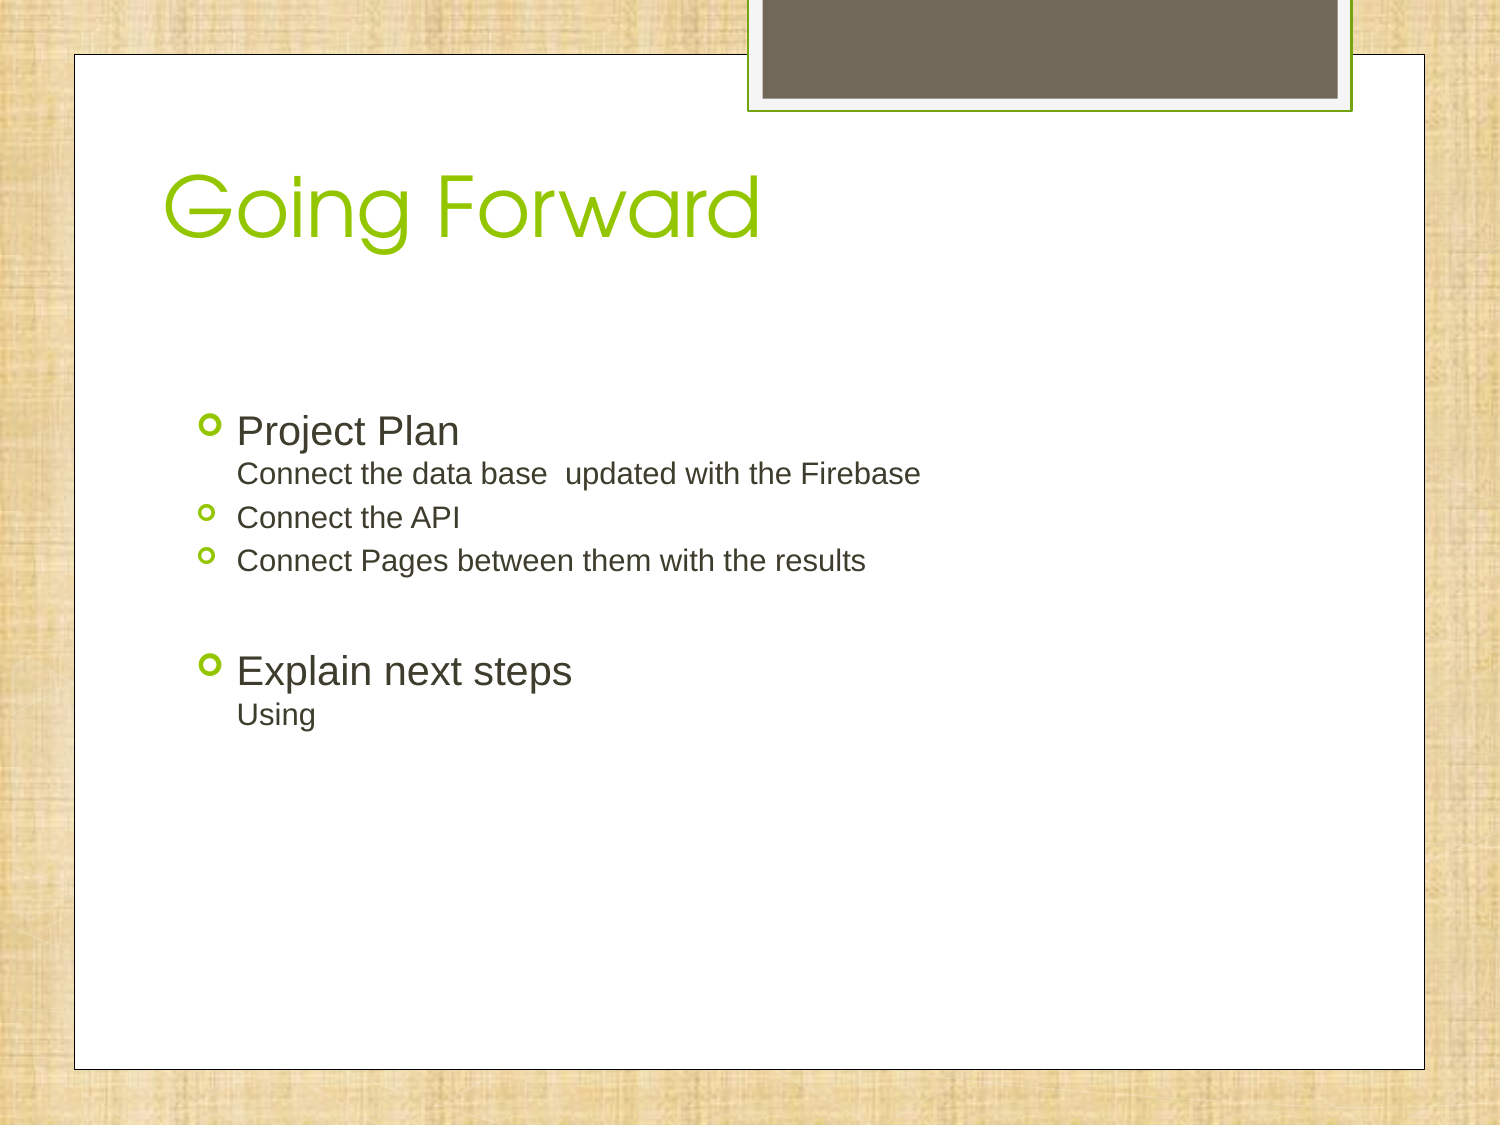

# Going Forward

Project Plan
Connect the data base  updated with the Firebase
Connect the API
Connect Pages between them with the results

Explain next steps
Using